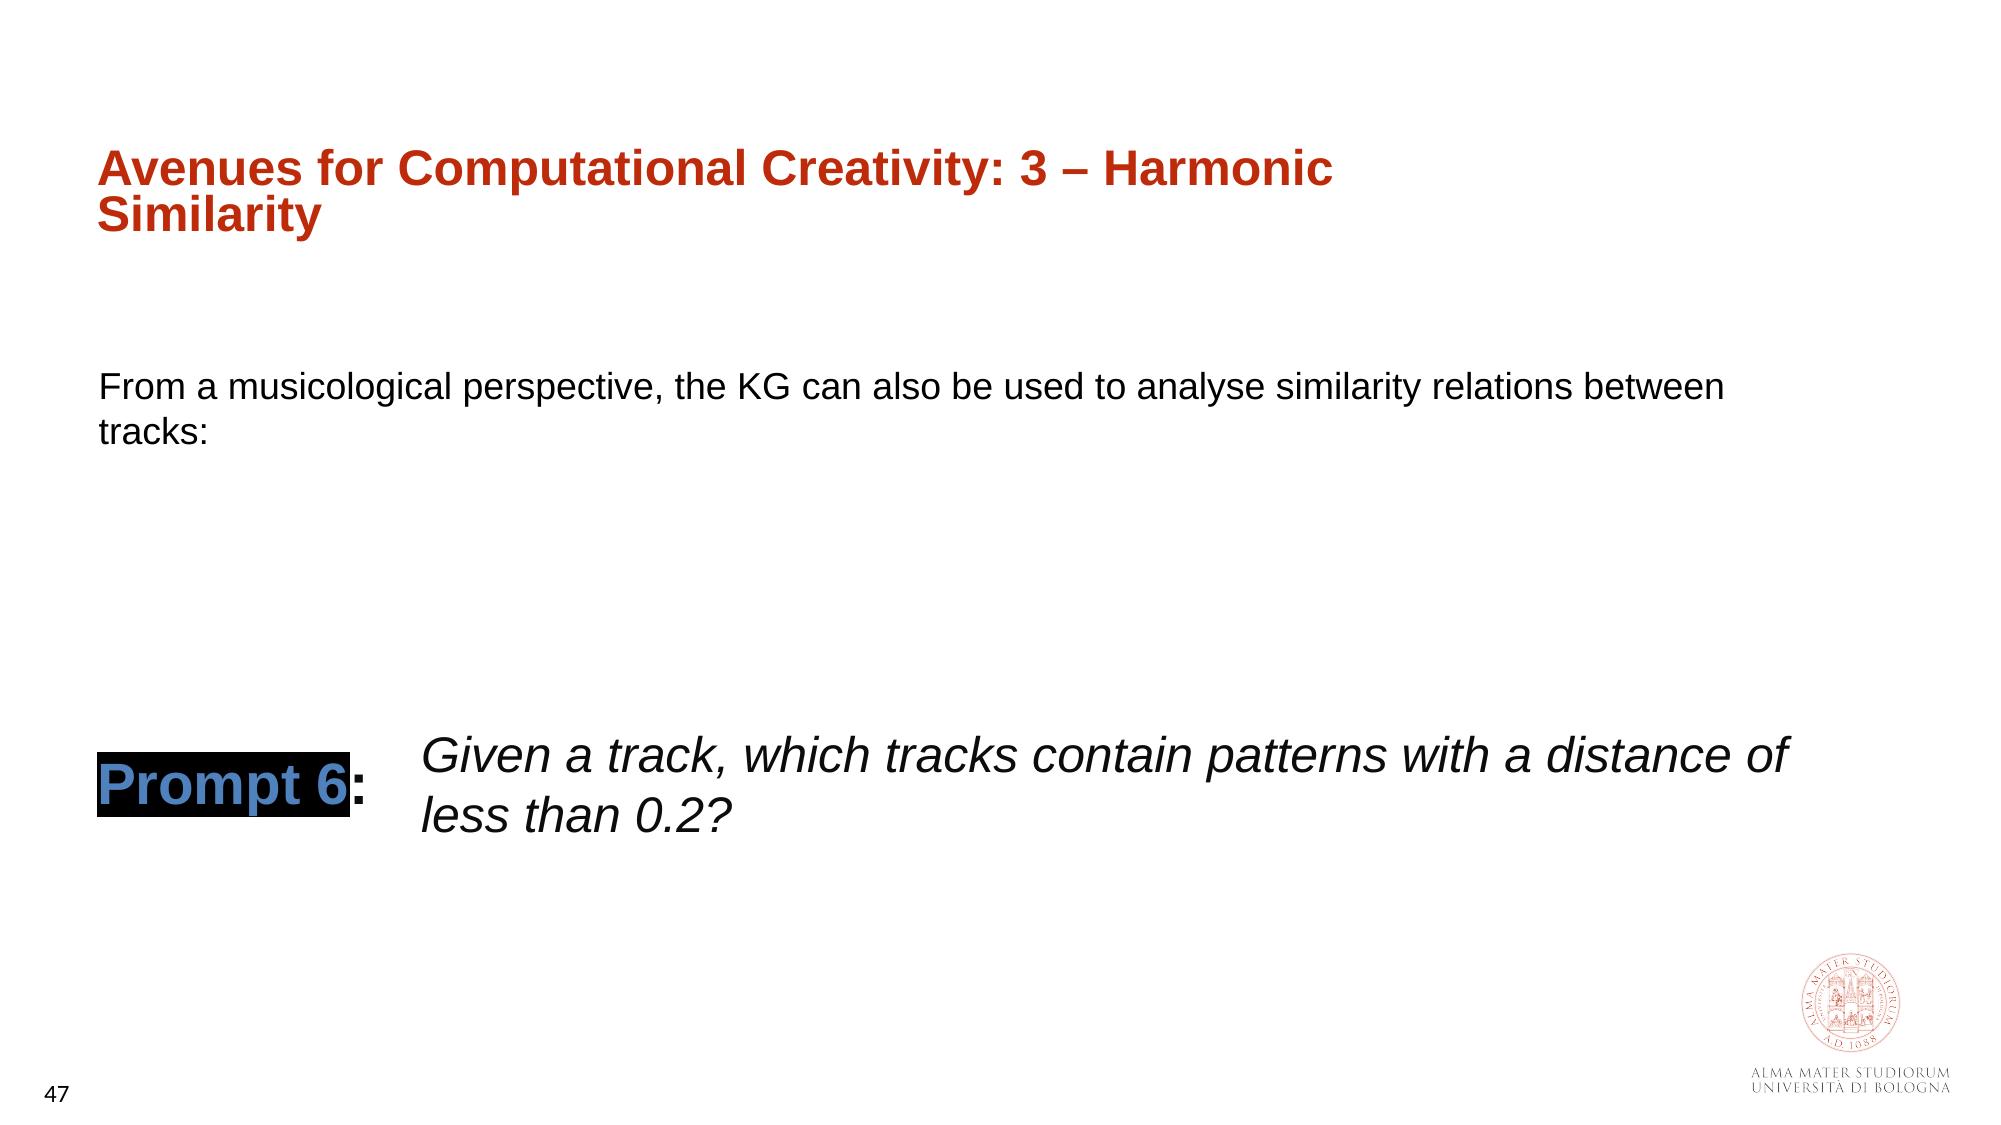

Avenues for Computational Creativity: 3 – Harmonic Similarity
From a musicological perspective, the KG can also be used to analyse similarity relations between tracks:
Given a track, which tracks contain patterns with a distance of less than 0.2?
Prompt 6: